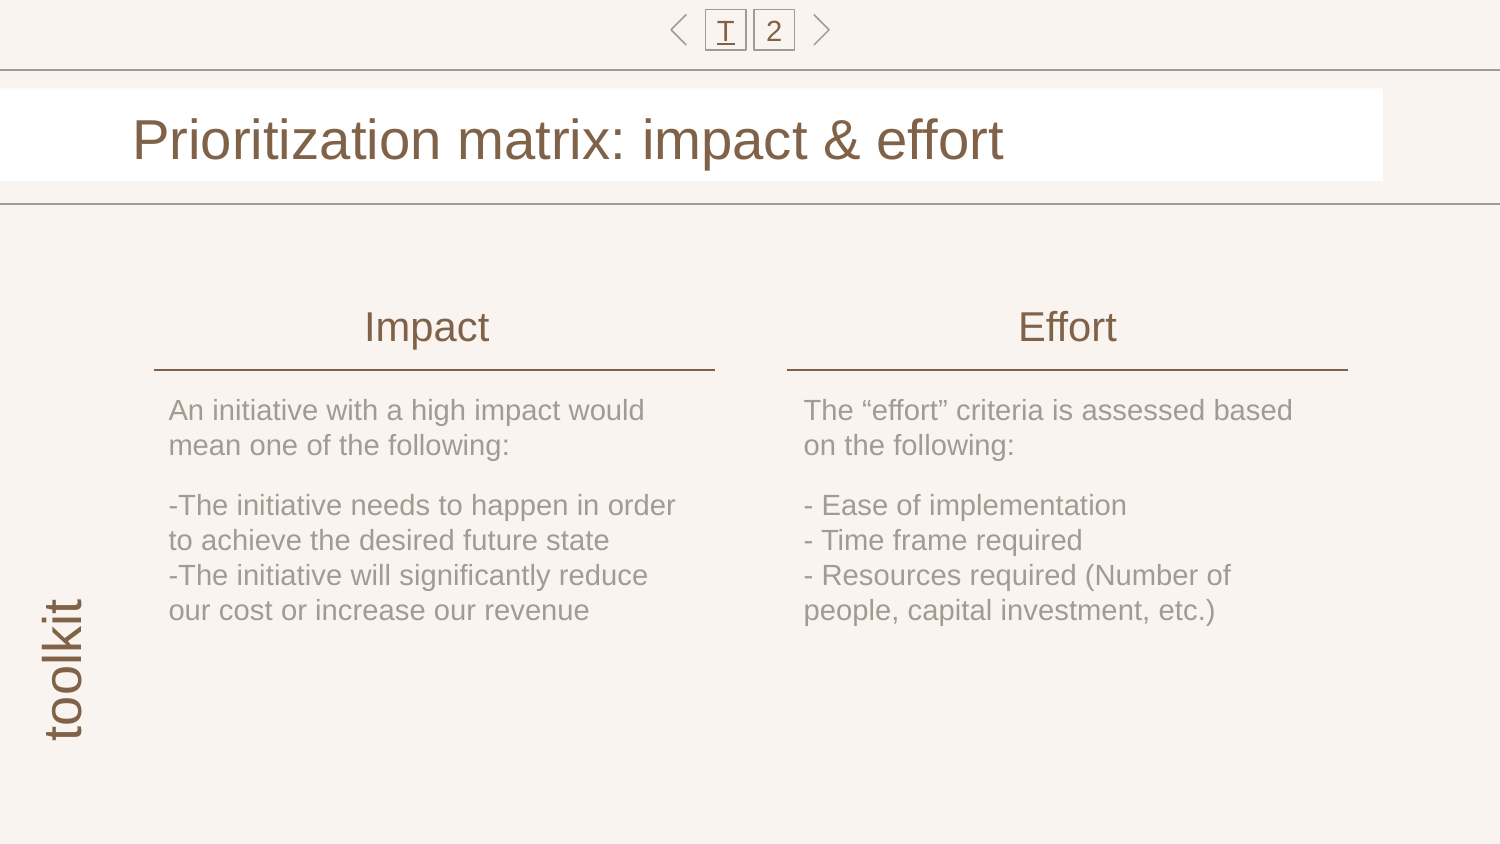

T
2

# Prioritization matrix: impact & effort
Impact
Effort
An initiative with a high impact would mean one of the following:
-The initiative needs to happen in order to achieve the desired future state
-The initiative will significantly reduce our cost or increase our revenue
The “effort” criteria is assessed based on the following:
- Ease of implementation
- Time frame required
- Resources required (Number of people, capital investment, etc.)
toolkit